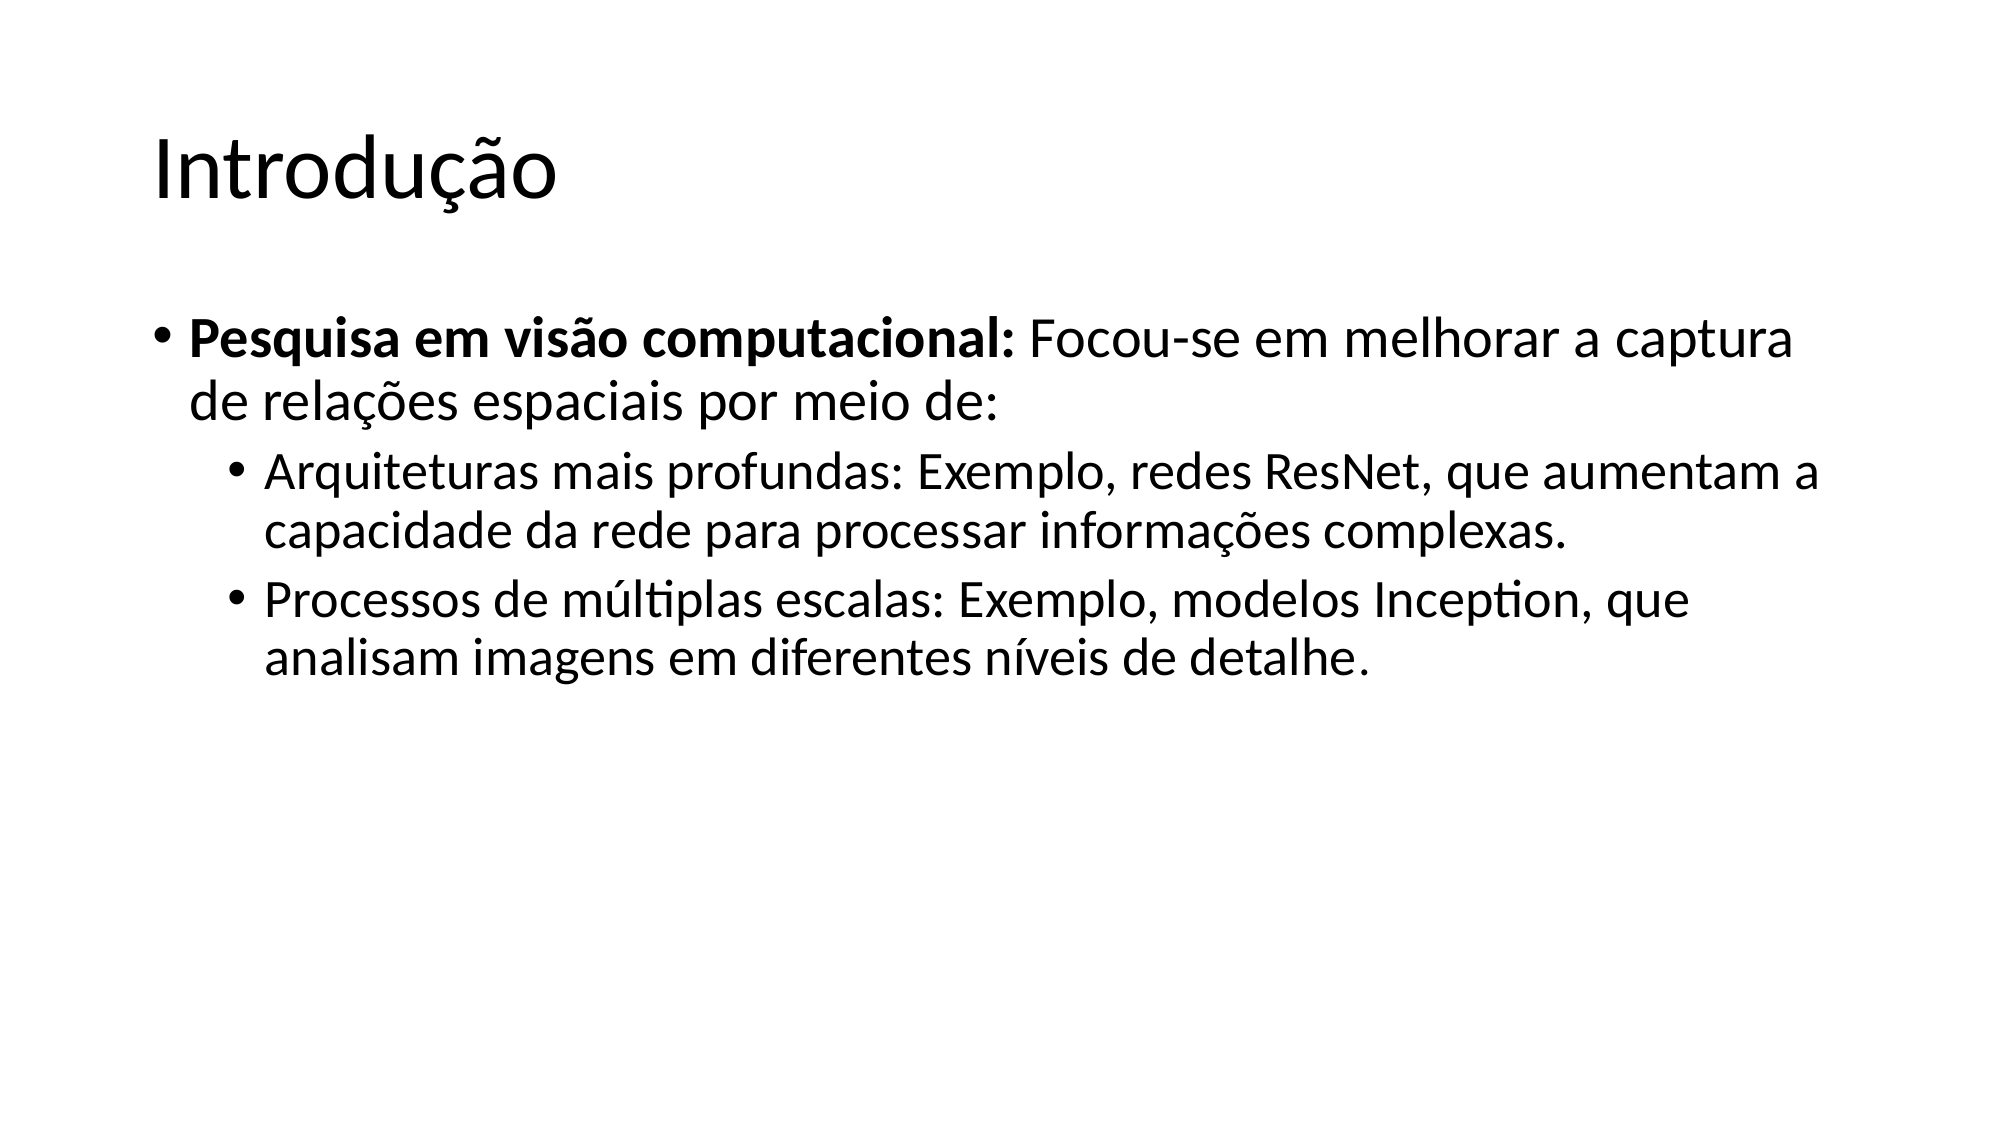

# Introdução
Pesquisa em visão computacional: Focou-se em melhorar a captura de relações espaciais por meio de:
Arquiteturas mais profundas: Exemplo, redes ResNet, que aumentam a capacidade da rede para processar informações complexas.
Processos de múltiplas escalas: Exemplo, modelos Inception, que analisam imagens em diferentes níveis de detalhe.